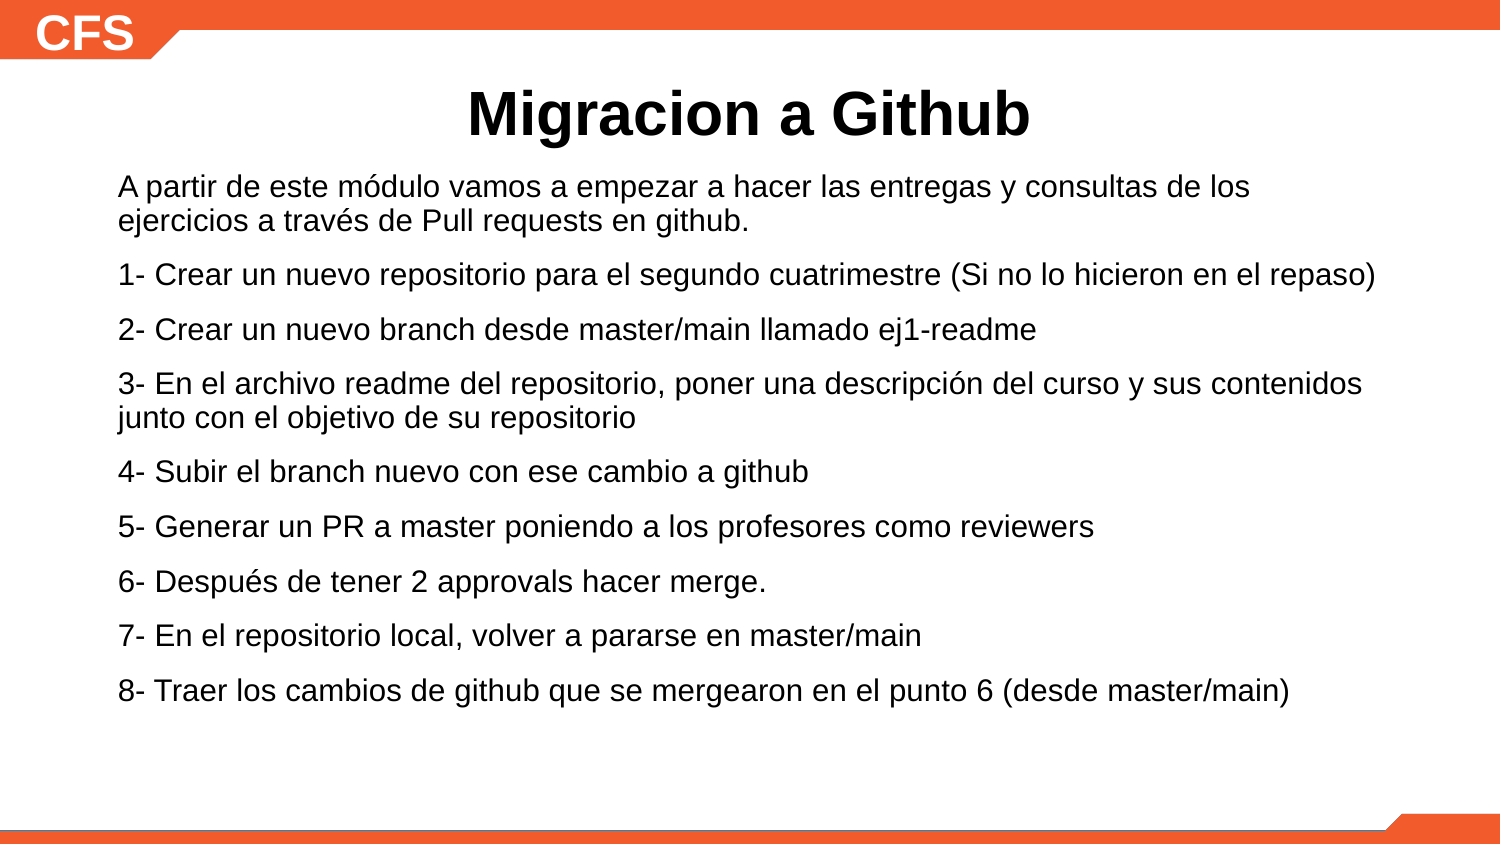

Migracion a Github
A partir de este módulo vamos a empezar a hacer las entregas y consultas de los ejercicios a través de Pull requests en github.
1- Crear un nuevo repositorio para el segundo cuatrimestre (Si no lo hicieron en el repaso)
2- Crear un nuevo branch desde master/main llamado ej1-readme
3- En el archivo readme del repositorio, poner una descripción del curso y sus contenidos junto con el objetivo de su repositorio
4- Subir el branch nuevo con ese cambio a github
5- Generar un PR a master poniendo a los profesores como reviewers
6- Después de tener 2 approvals hacer merge.
7- En el repositorio local, volver a pararse en master/main
8- Traer los cambios de github que se mergearon en el punto 6 (desde master/main)